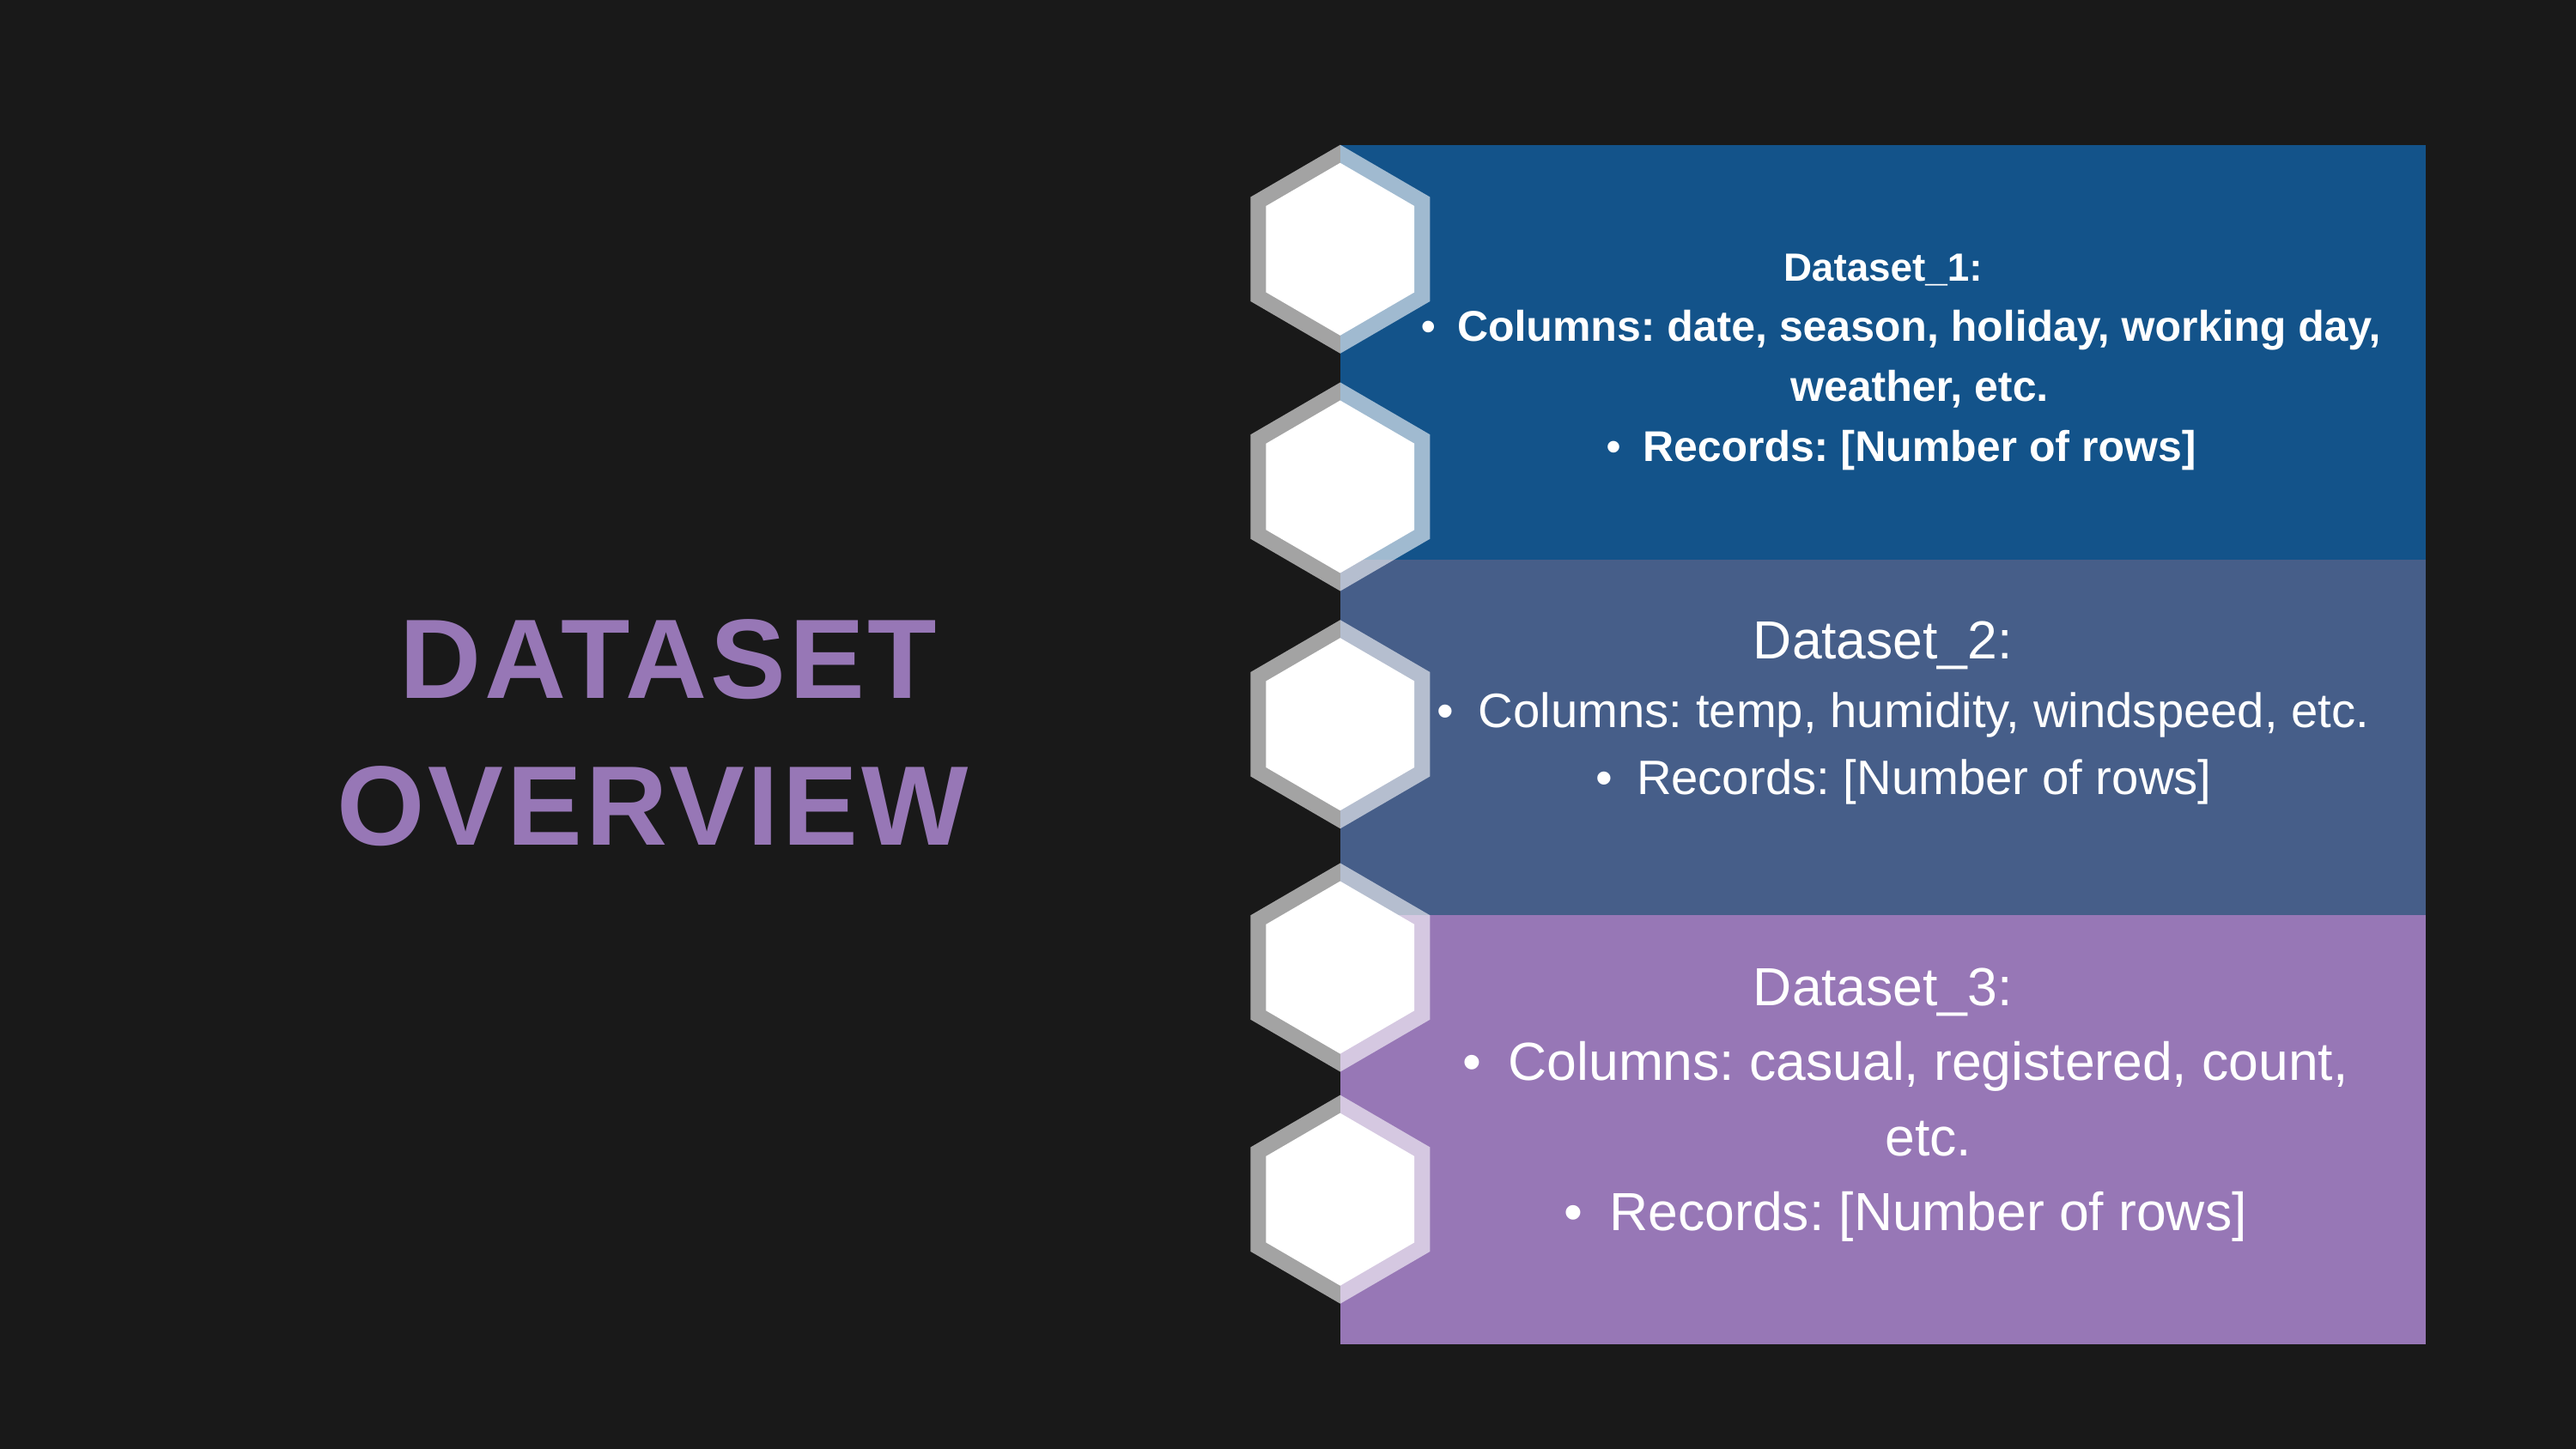

| Dataset\_1: Columns: date, season, holiday, working day, weather, etc. Records: [Number of rows] |
| --- |
| Dataset\_2: Columns: temp, humidity, windspeed, etc. Records: [Number of rows] |
| Dataset\_3: Columns: casual, registered, count, etc. Records: [Number of rows] |

 DATASET OVERVIEW